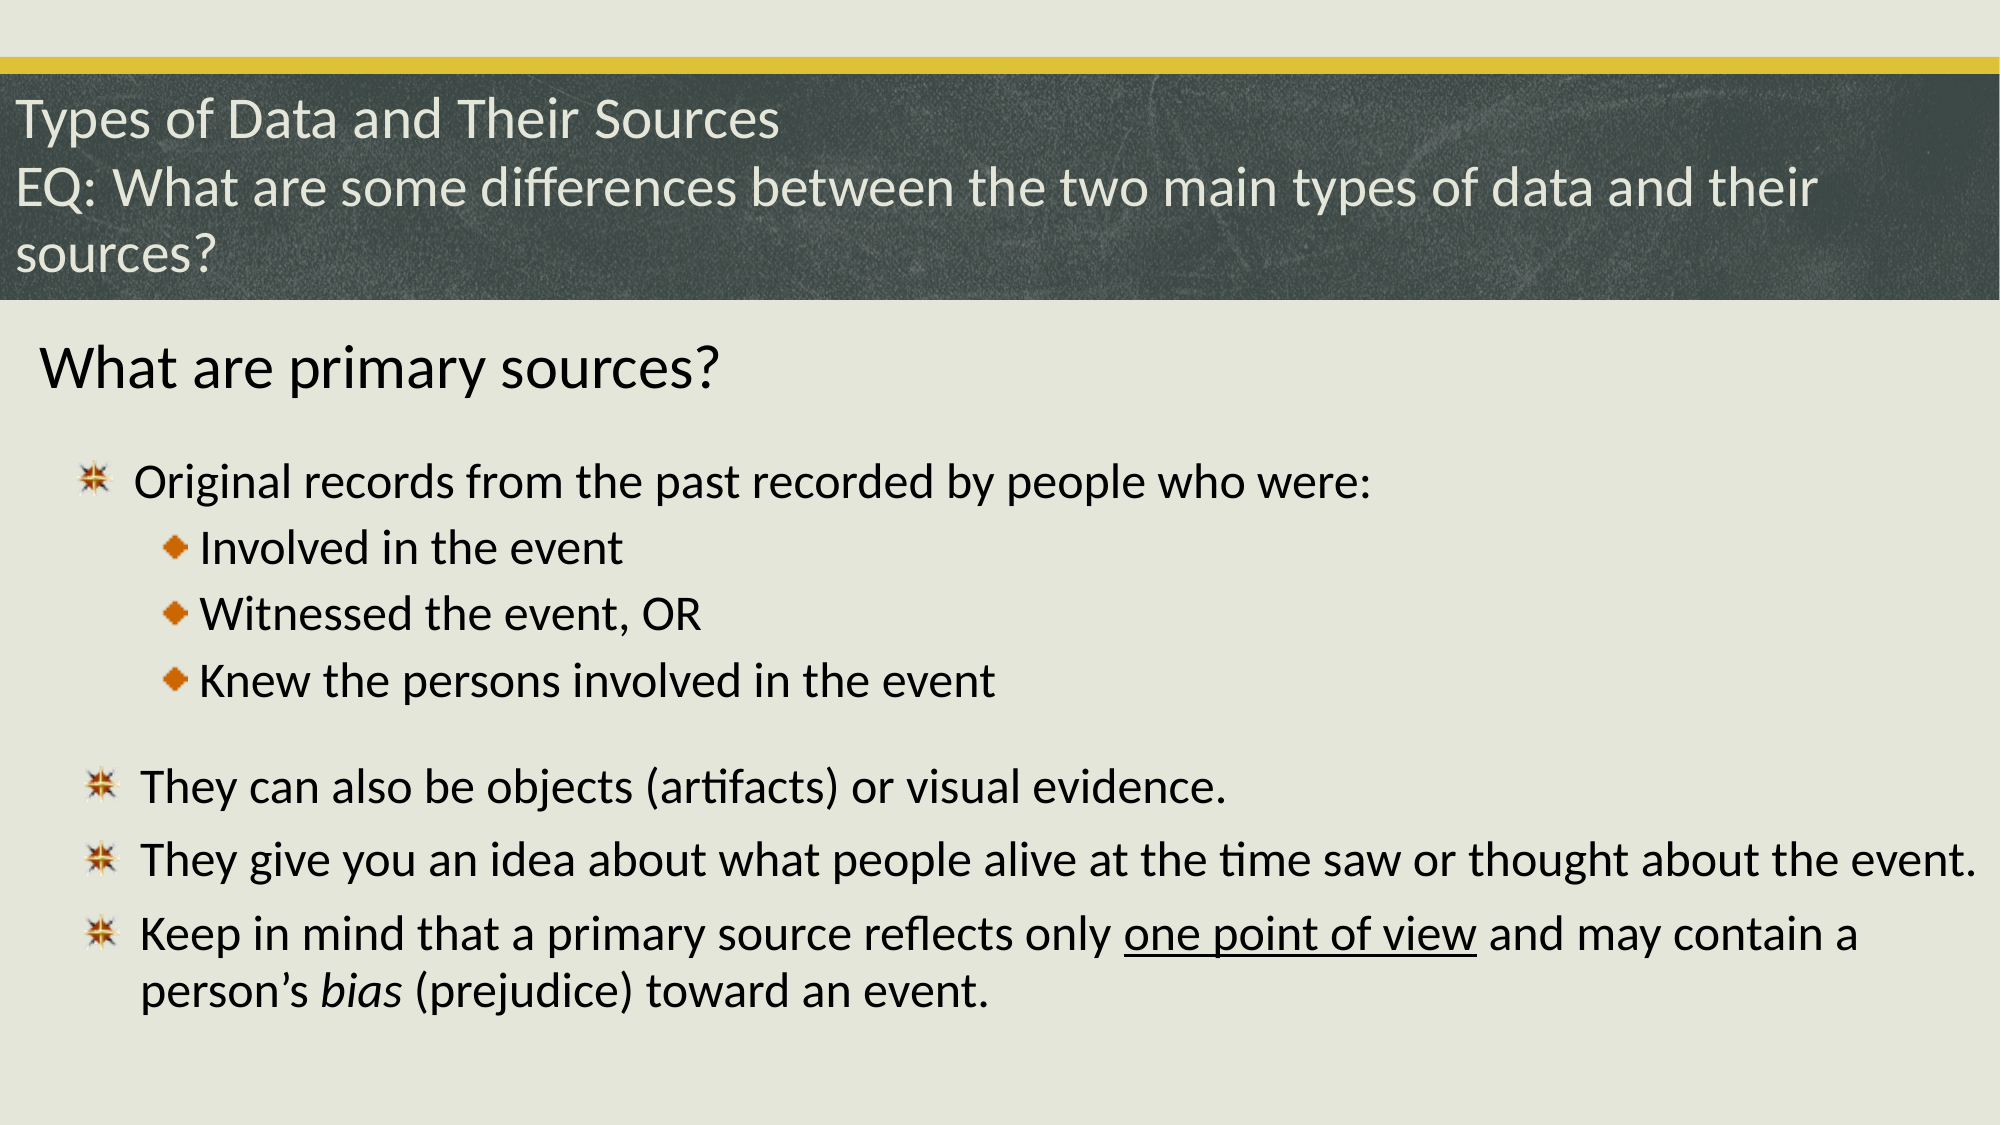

# Types of Data and Their Sources EQ: What are some differences between the two main types of data and their sources?
What are primary sources??
Original records from the past recorded by people who were:
Involved in the event
Witnessed the event, OR
Knew the persons involved in the event

They can also be objects (artifacts) or visual evidence.
They give you an idea about what people alive at the time saw or thought about the event.
Keep in mind that a primary source reflects only one point of view and may contain a person’s bias (prejudice) toward an event.